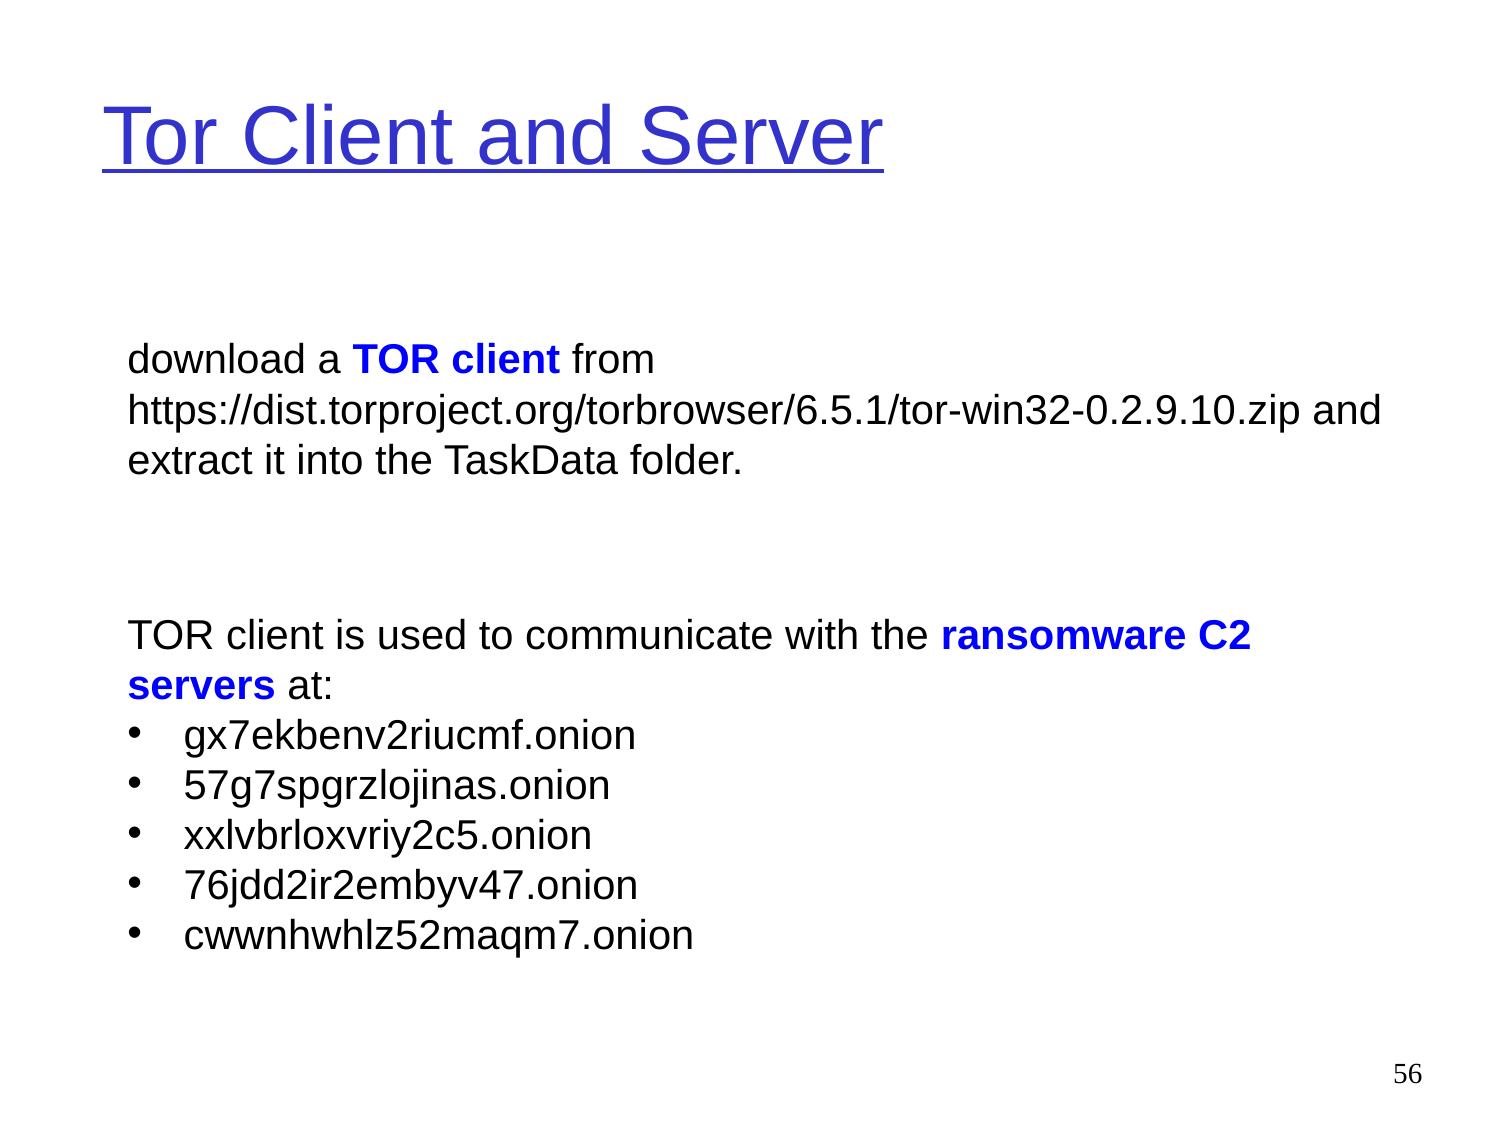

# Tor Client and Server
download a TOR client from https://dist.torproject.org/torbrowser/6.5.1/tor-win32-0.2.9.10.zip and extract it into the TaskData folder.
TOR client is used to communicate with the ransomware C2 servers at:
gx7ekbenv2riucmf.onion
57g7spgrzlojinas.onion
xxlvbrloxvriy2c5.onion
76jdd2ir2embyv47.onion
cwwnhwhlz52maqm7.onion